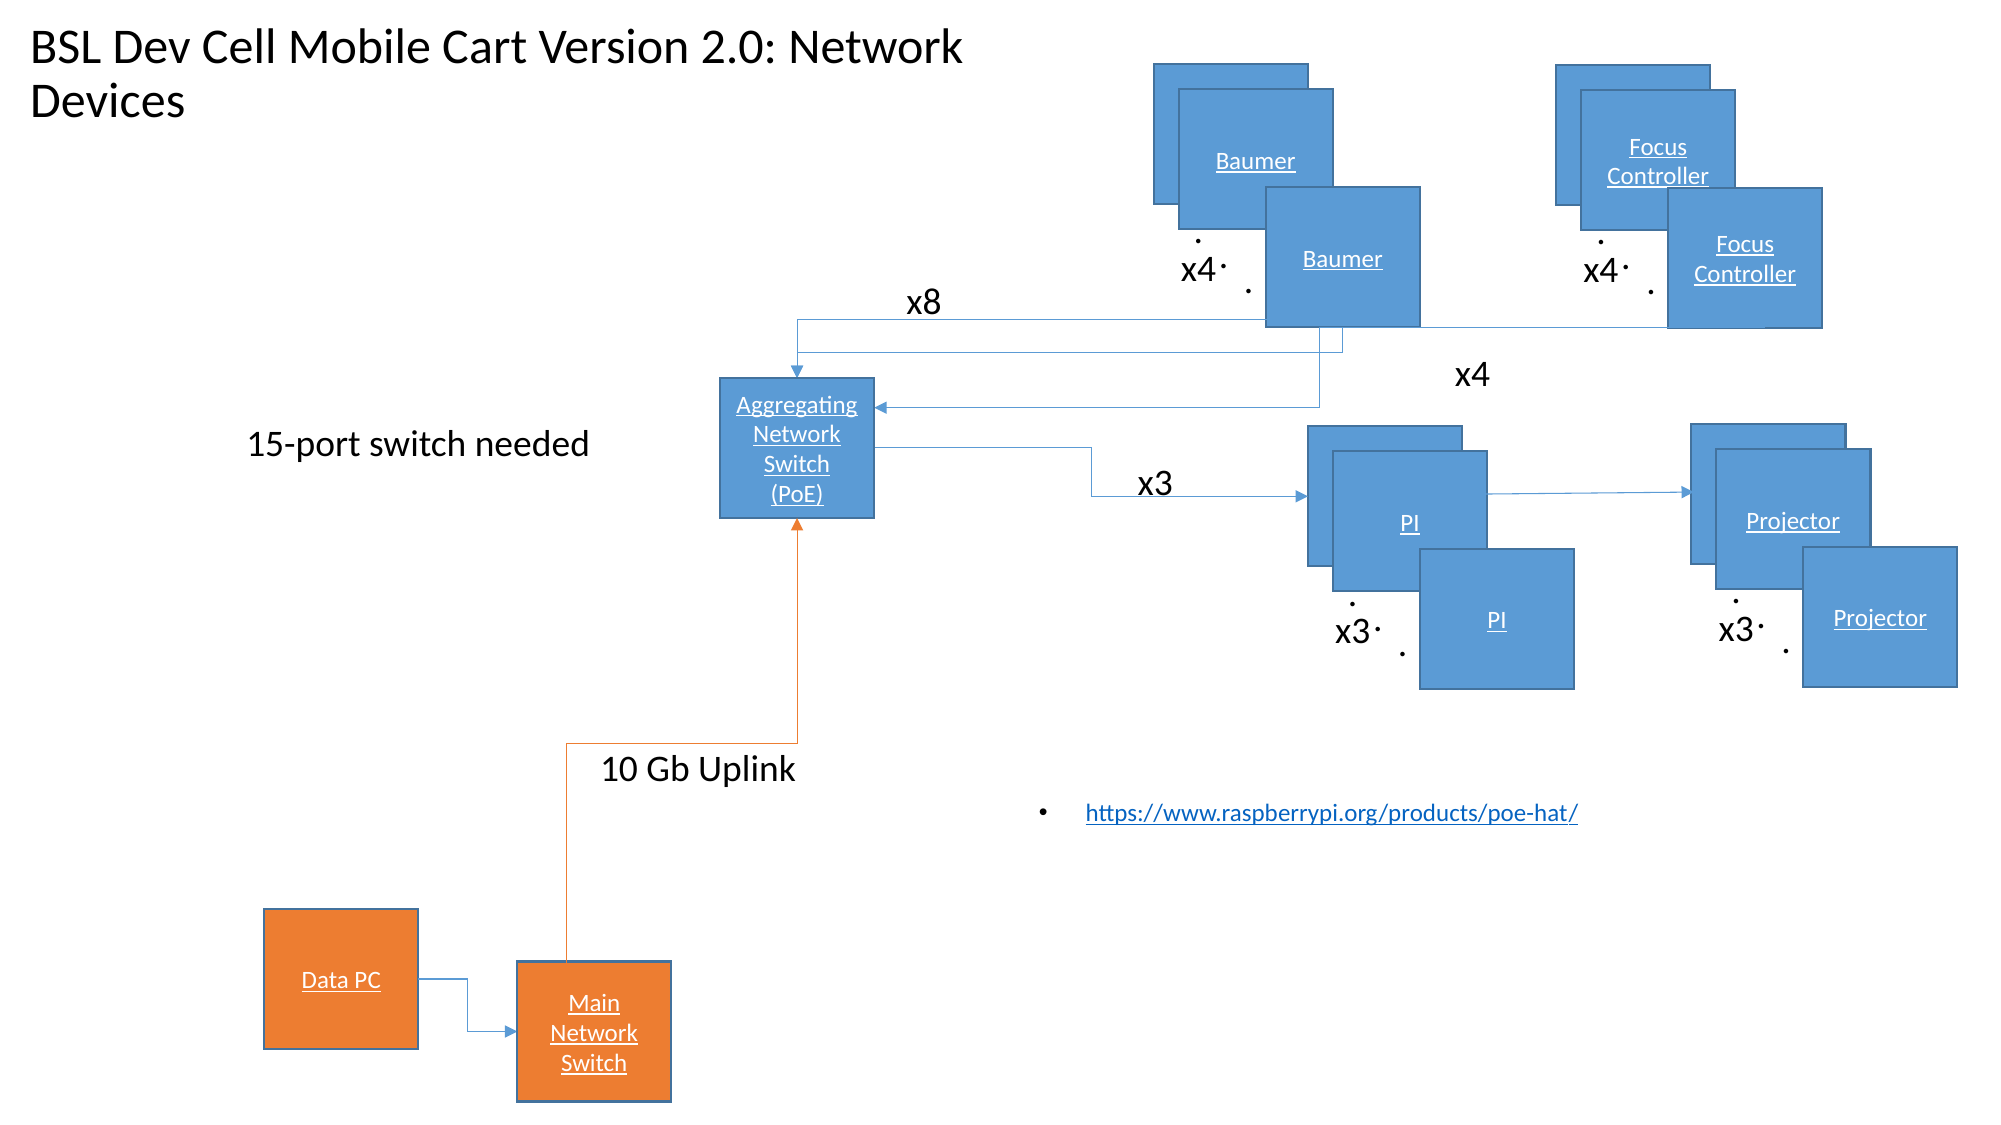

# BSL Dev Cell Mobile Cart Version 2.0: Network Devices
Imperx
Imperx
Baumer
Focus Controller
Baumer
Focus Controller
.
.
.
.
x4
x4
.
.
x8
x4
Aggregating Network Switch
(PoE)
15-port switch needed
Imperx
Imperx
Projector
x3
PI
Projector
PI
.
.
.
.
x3
x3
.
.
10 Gb Uplink
https://www.raspberrypi.org/products/poe-hat/

Data PC
Main Network Switch